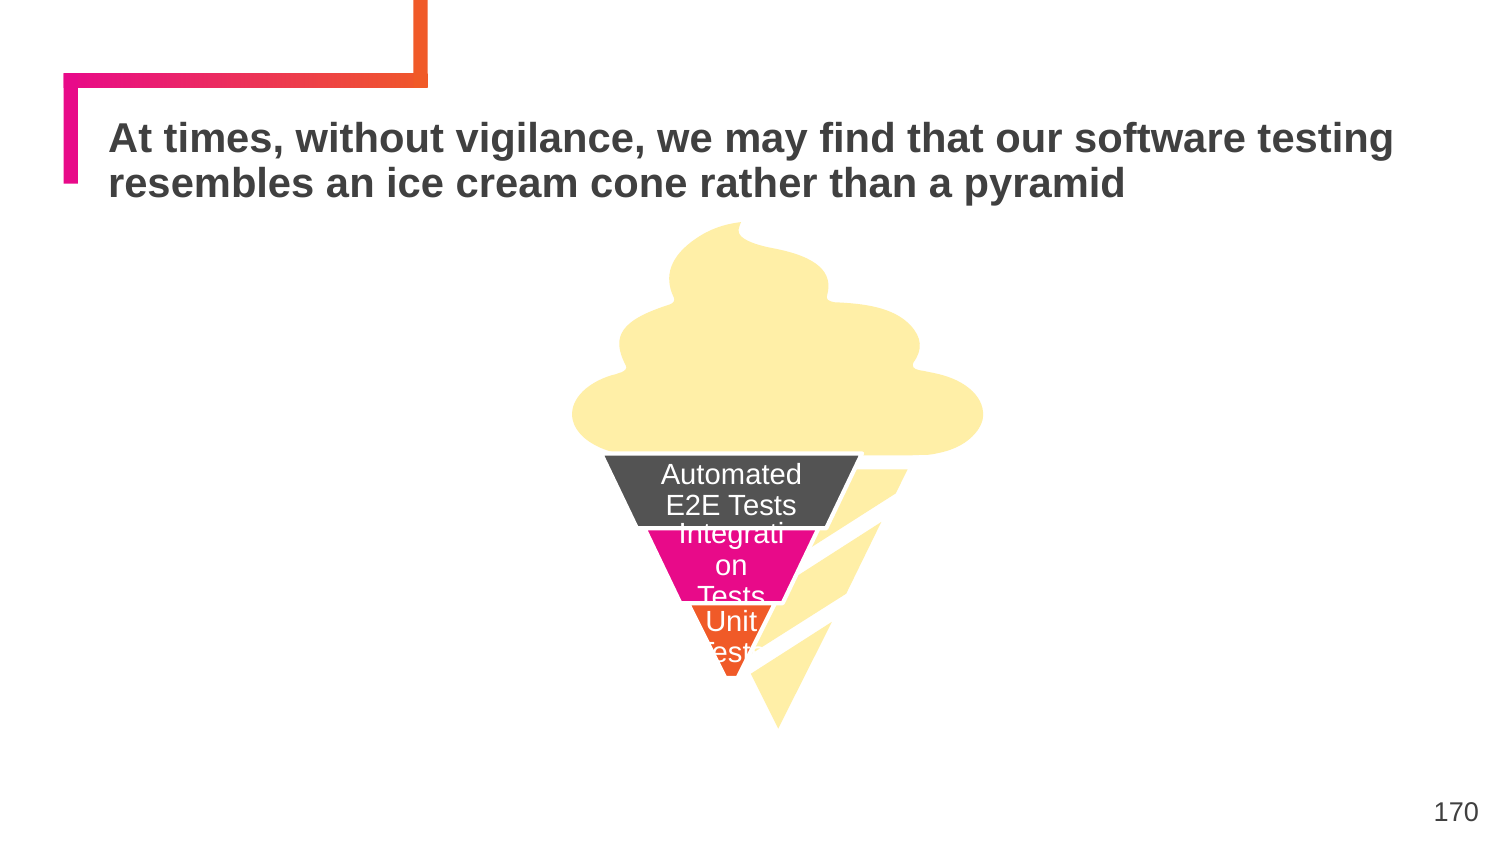

# At times, without vigilance, we may find that our software testing resembles an ice cream cone rather than a pyramid

Automated E2E Tests

Integration Tests

Unit Tests
170
Source - https://alisterbscott.com/kb/testing-pyramids/